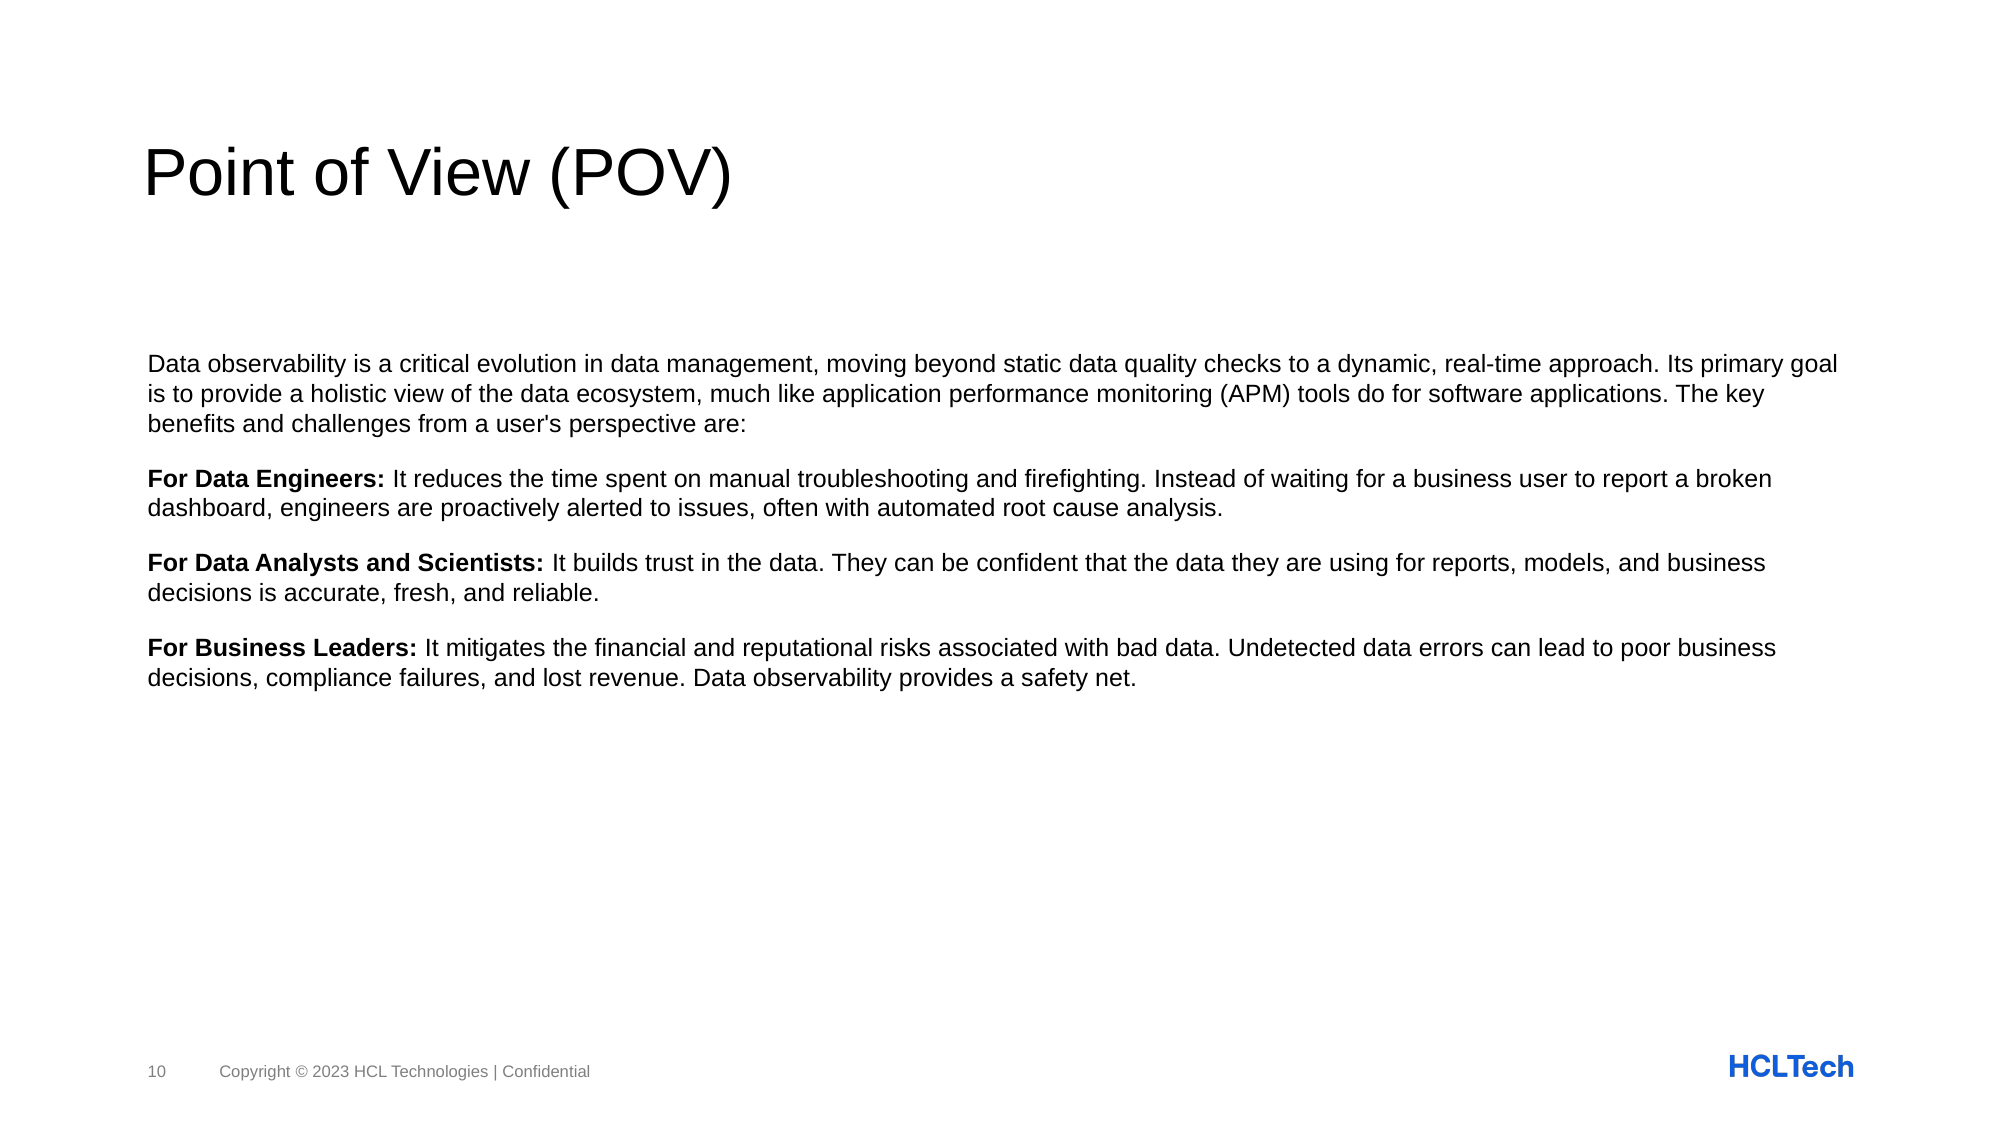

# Point of View (POV)
Data observability is a critical evolution in data management, moving beyond static data quality checks to a dynamic, real-time approach. Its primary goal is to provide a holistic view of the data ecosystem, much like application performance monitoring (APM) tools do for software applications. The key benefits and challenges from a user's perspective are:
For Data Engineers: It reduces the time spent on manual troubleshooting and firefighting. Instead of waiting for a business user to report a broken dashboard, engineers are proactively alerted to issues, often with automated root cause analysis.
For Data Analysts and Scientists: It builds trust in the data. They can be confident that the data they are using for reports, models, and business decisions is accurate, fresh, and reliable.
For Business Leaders: It mitigates the financial and reputational risks associated with bad data. Undetected data errors can lead to poor business decisions, compliance failures, and lost revenue. Data observability provides a safety net.

10
Copyright © 2023 HCL Technologies | Confidential